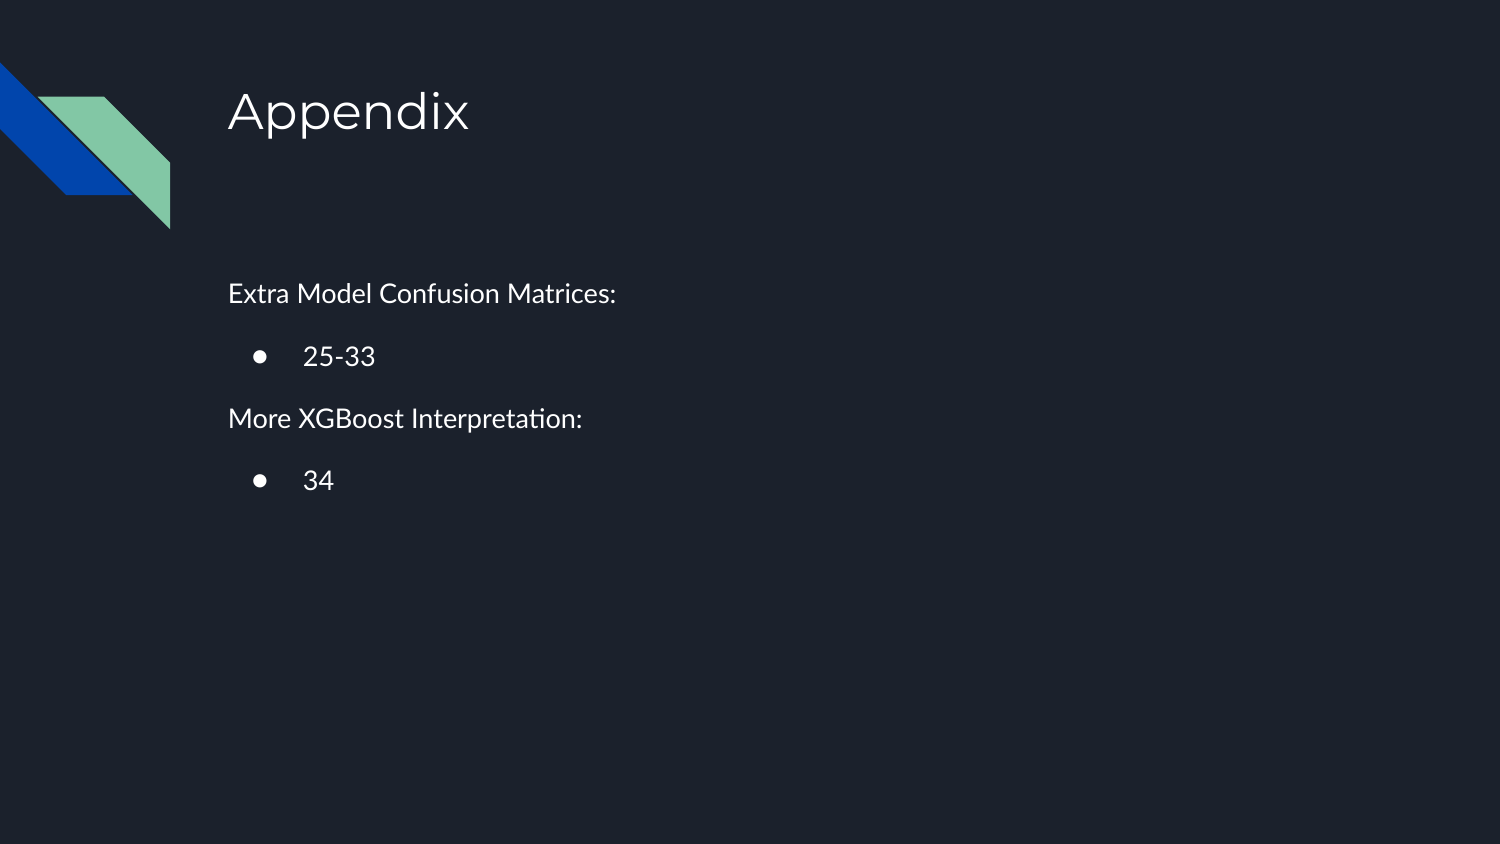

# Appendix
Extra Model Confusion Matrices:
25-33
More XGBoost Interpretation:
34